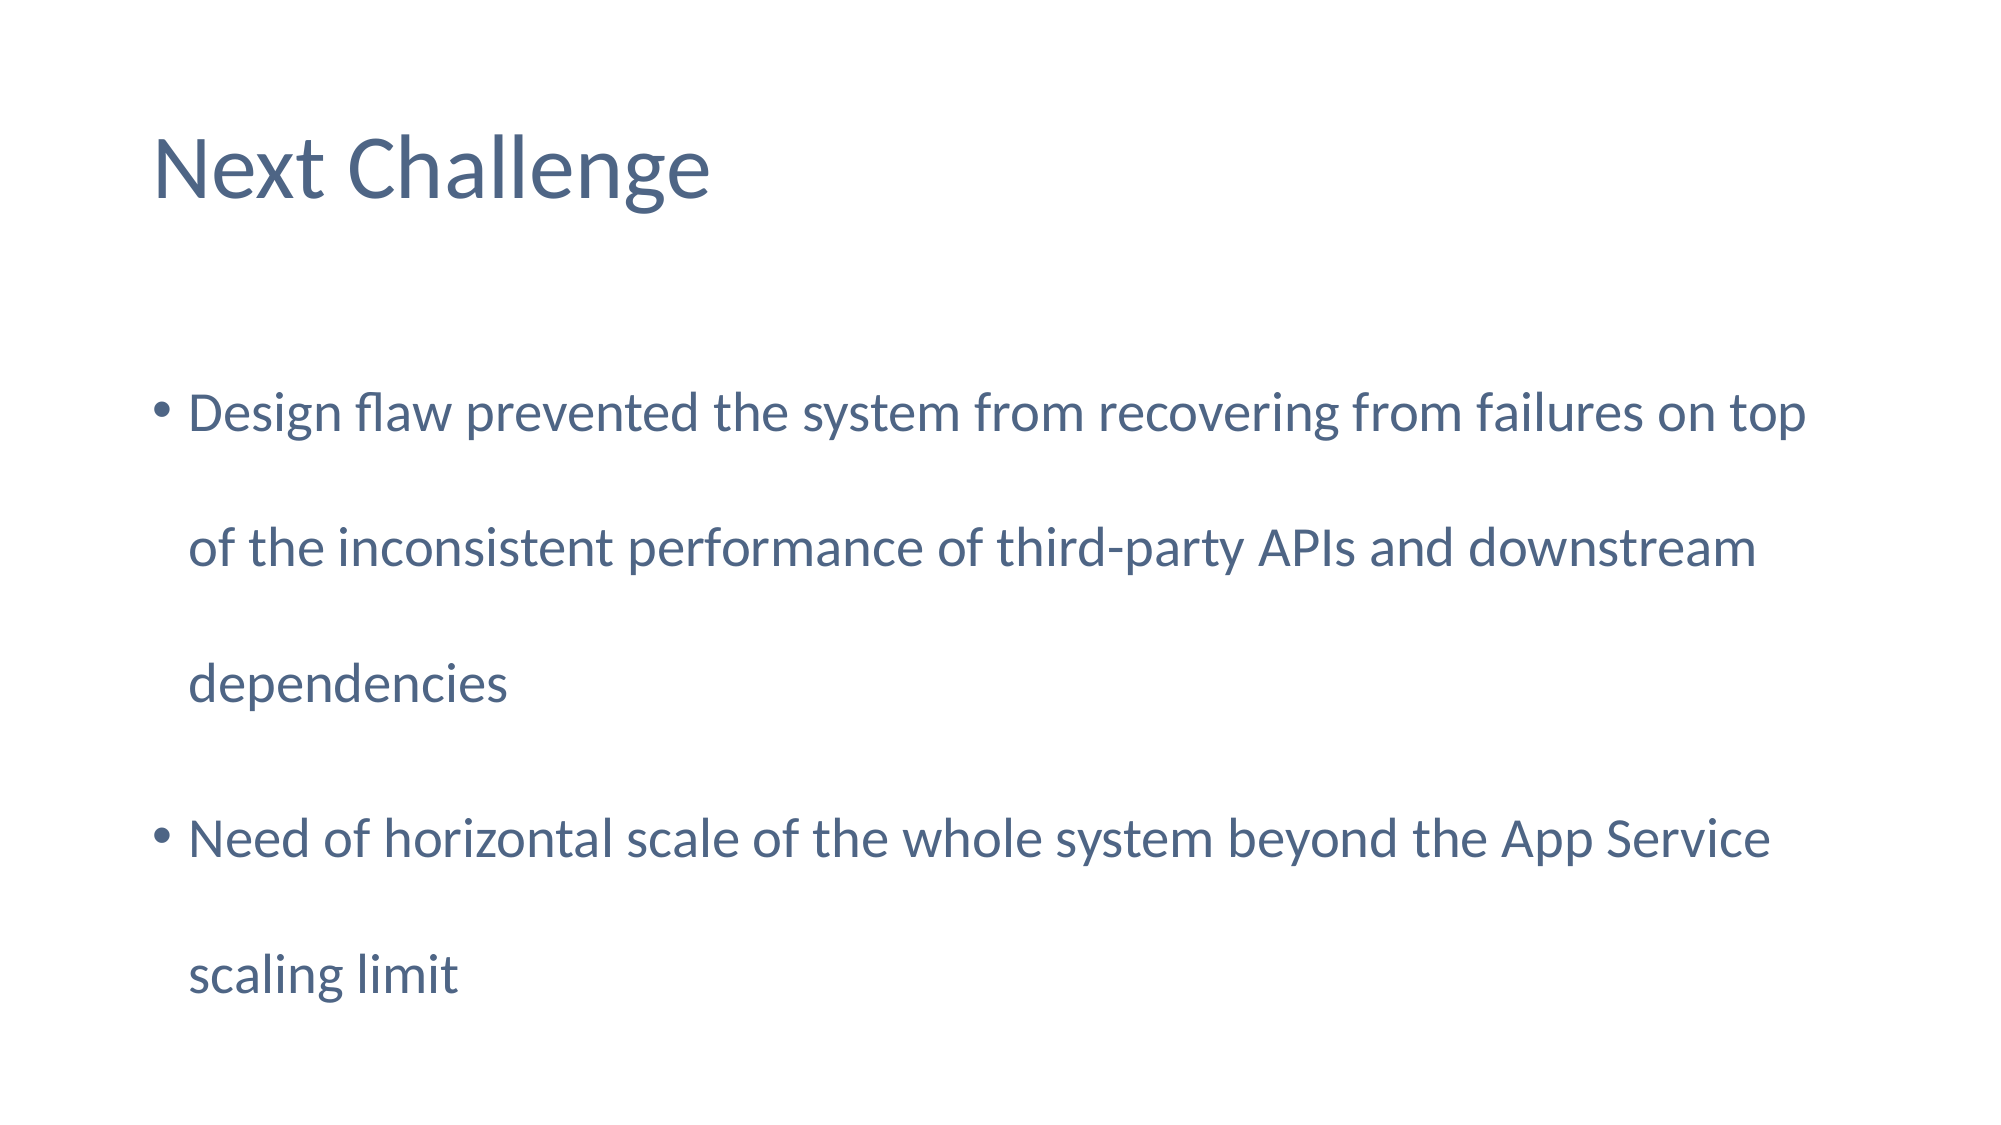

# Next Challenge
Design flaw prevented the system from recovering from failures on top of the inconsistent performance of third-party APIs and downstream dependencies
Need of horizontal scale of the whole system beyond the App Service scaling limit